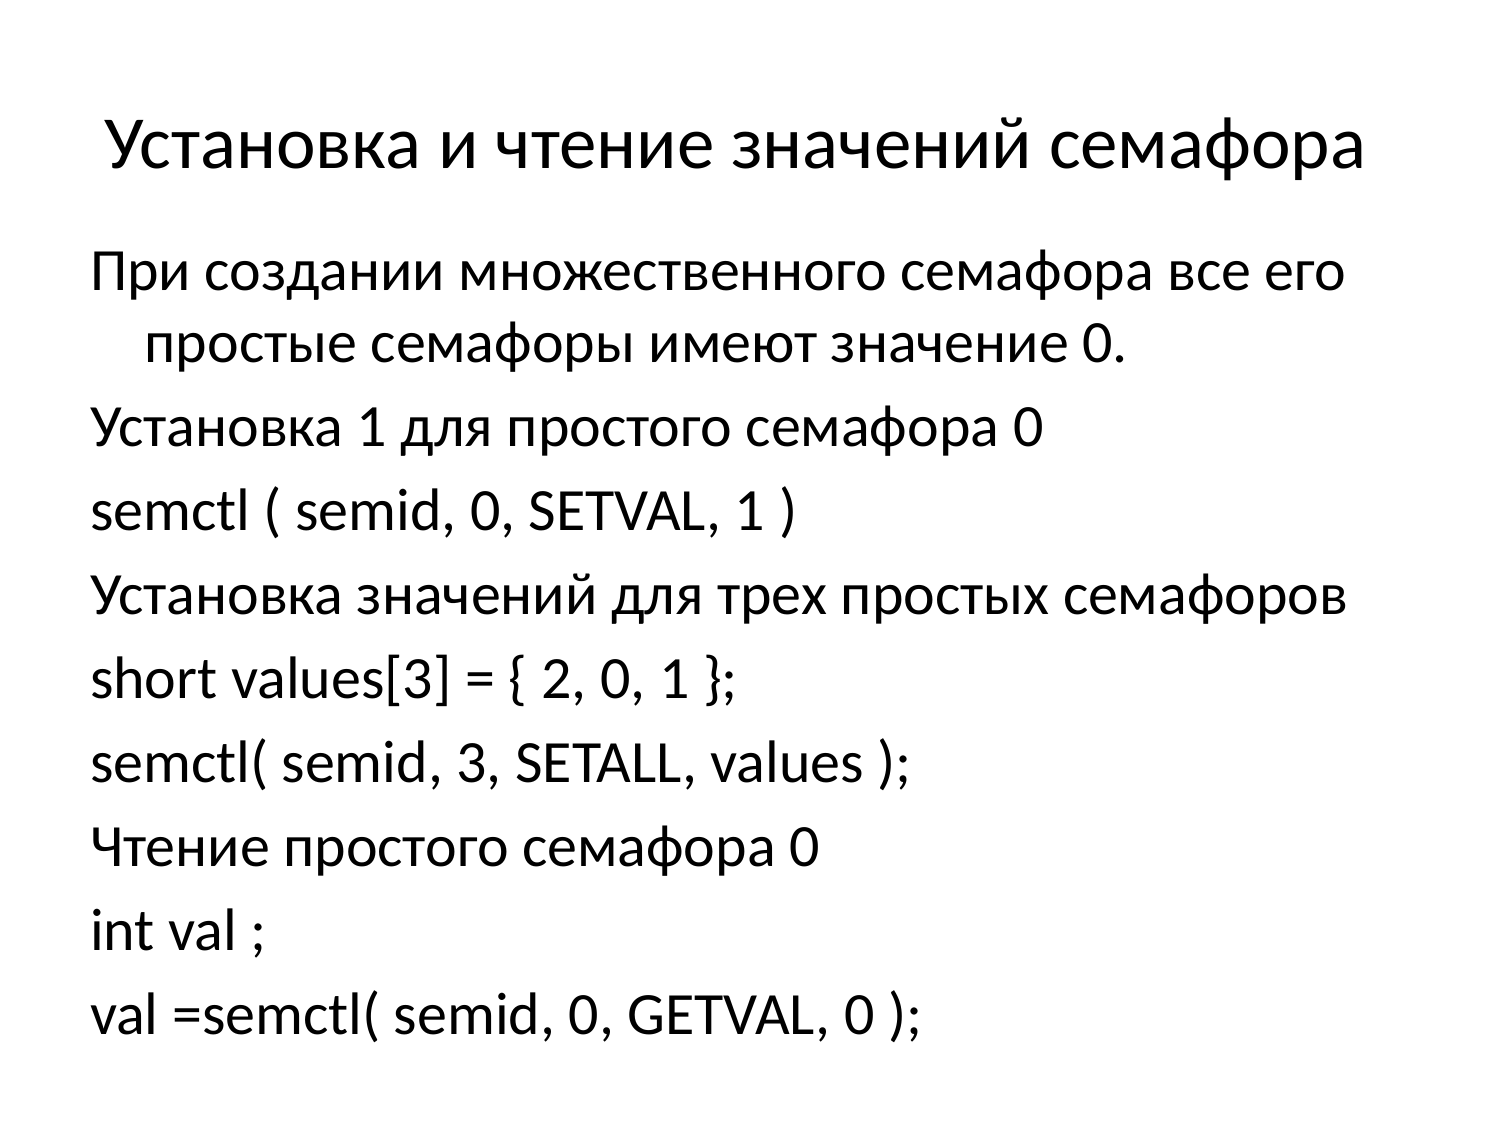

# Установка и чтение значений семафора
При создании множественного семафора все его простые семафоры имеют значение 0.
Установка 1 для простого семафора 0
semctl ( semid, 0, SETVAL, 1 )
Установка значений для трех простых семафоров
short values[3] = { 2, 0, 1 };
semctl( semid, 3, SETALL, values );
Чтение простого семафора 0
int val ;
val =semctl( semid, 0, GETVAL, 0 );